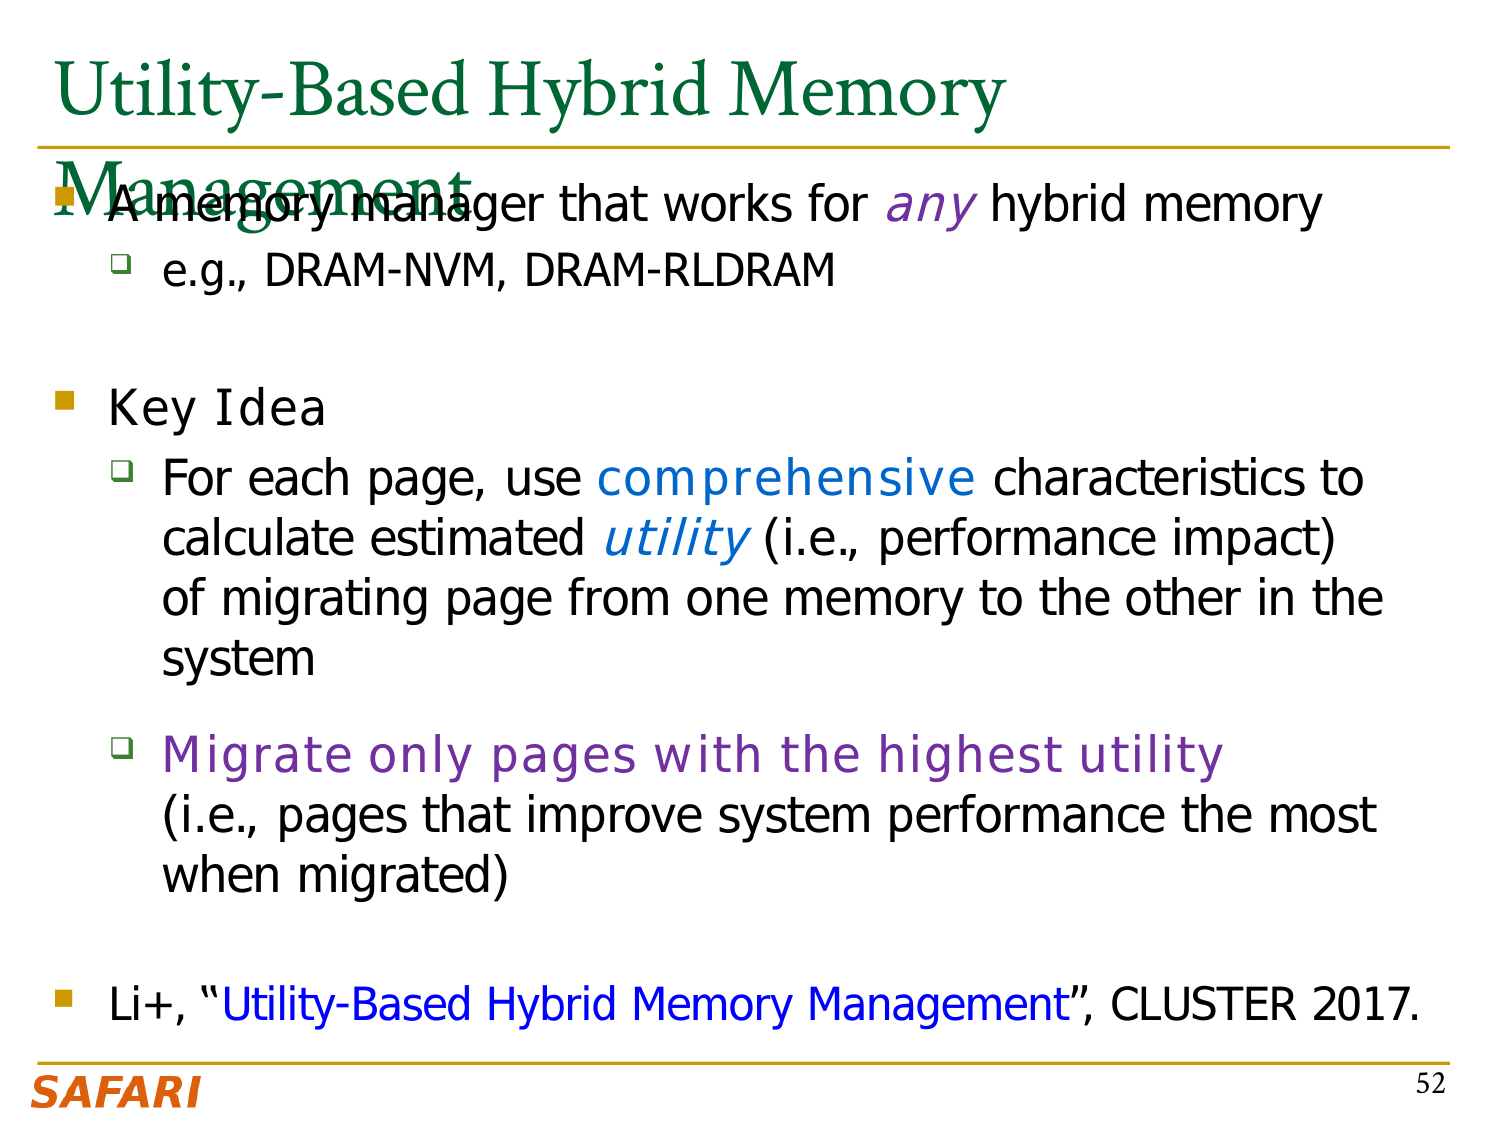

# Utility-Based Hybrid Memory Management
A memory manager that works for any hybrid memory
e.g., DRAM-NVM, DRAM-RLDRAM

Key Idea
For each page, use comprehensive characteristics to calculate estimated utility (i.e., performance impact)
of migrating page from one memory to the other in the system
Migrate only pages with the highest utility
(i.e., pages that improve system performance the most when migrated)

Li+, “Utility-Based Hybrid Memory Management”, CLUSTER 2017.
52